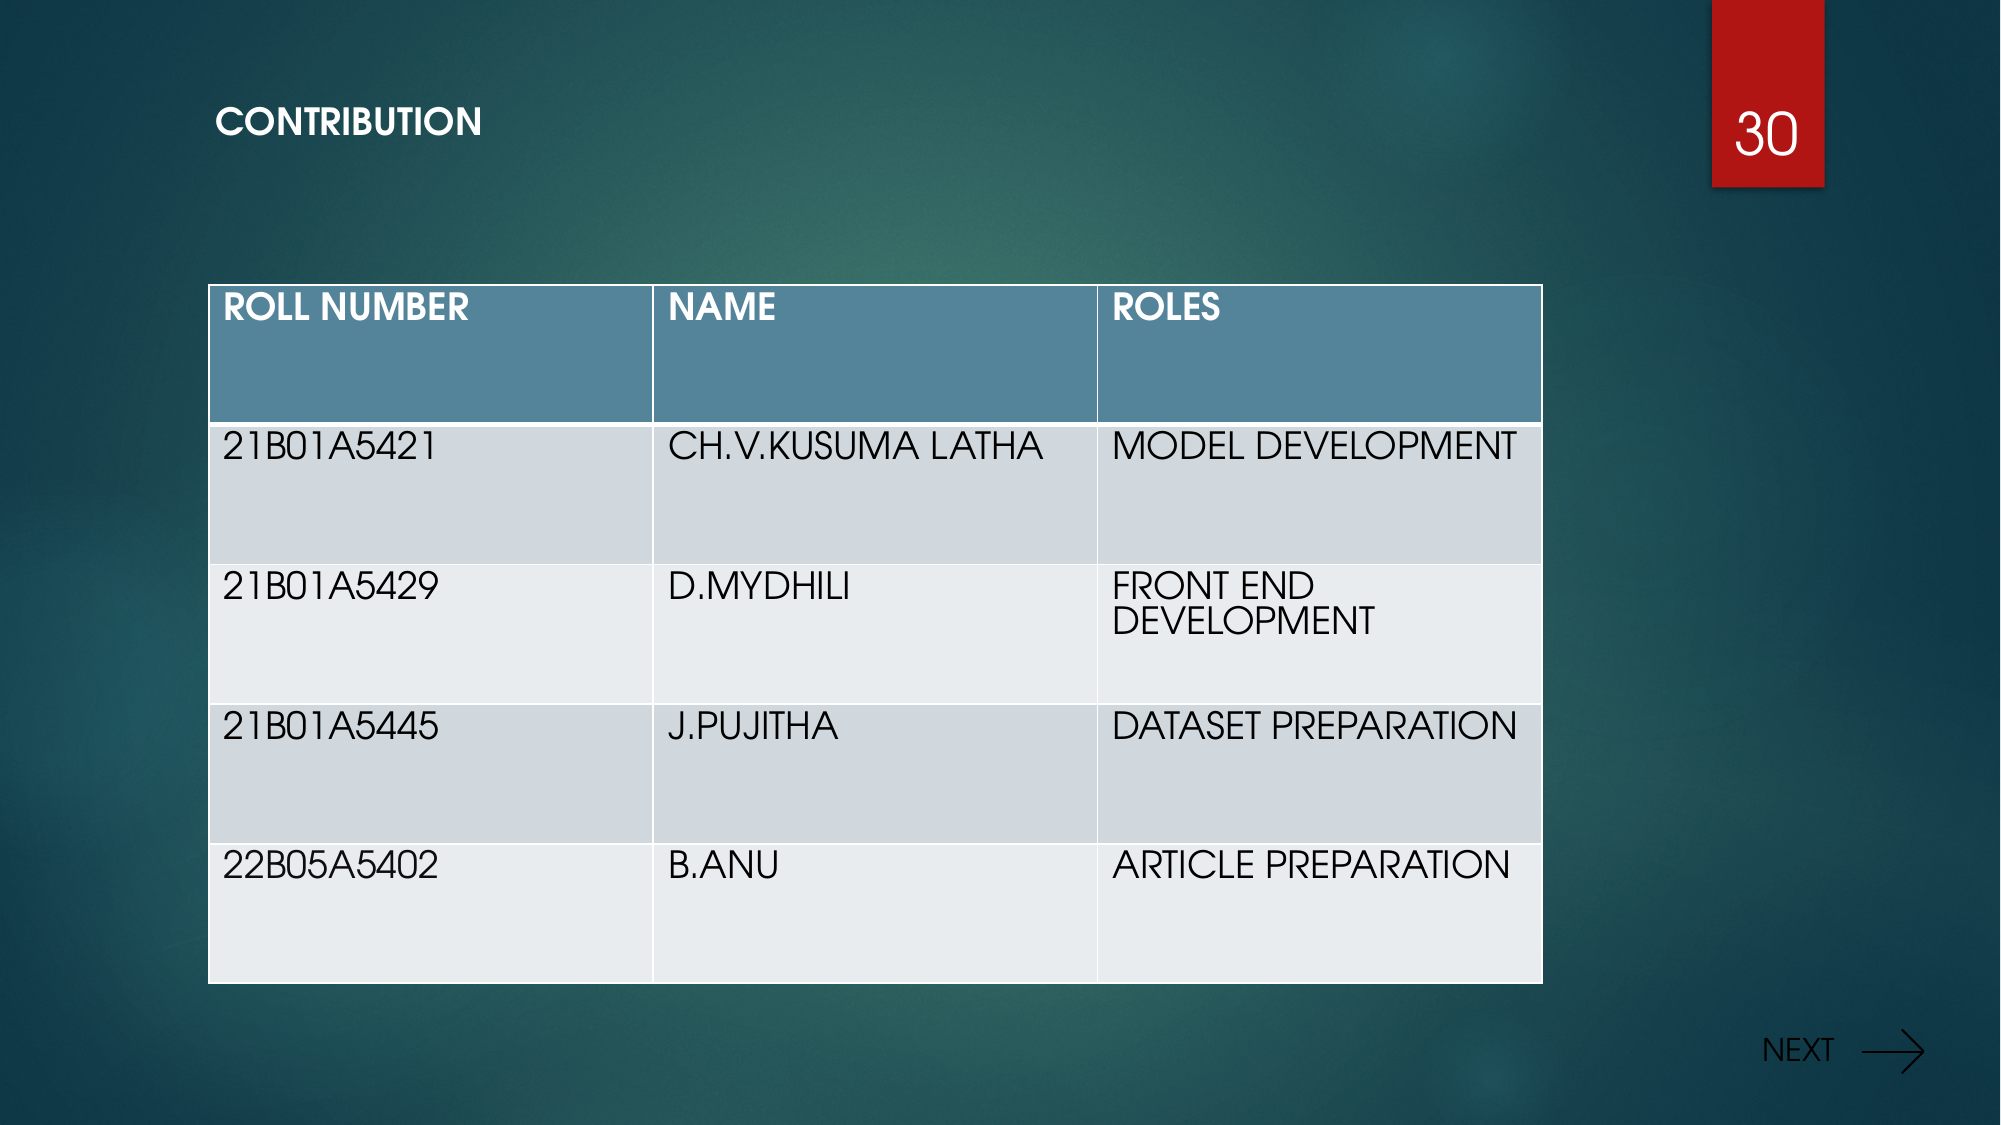

30
CONTRIBUTION
| ROLL NUMBER | NAME | ROLES |
| --- | --- | --- |
| 21B01A5421 | CH.V.KUSUMA LATHA | MODEL DEVELOPMENT |
| 21B01A5429 | D.MYDHILI | FRONT END DEVELOPMENT |
| 21B01A5445 | J.PUJITHA | DATASET PREPARATION |
| 22B05A5402 | B.ANU | ARTICLE PREPARATION |